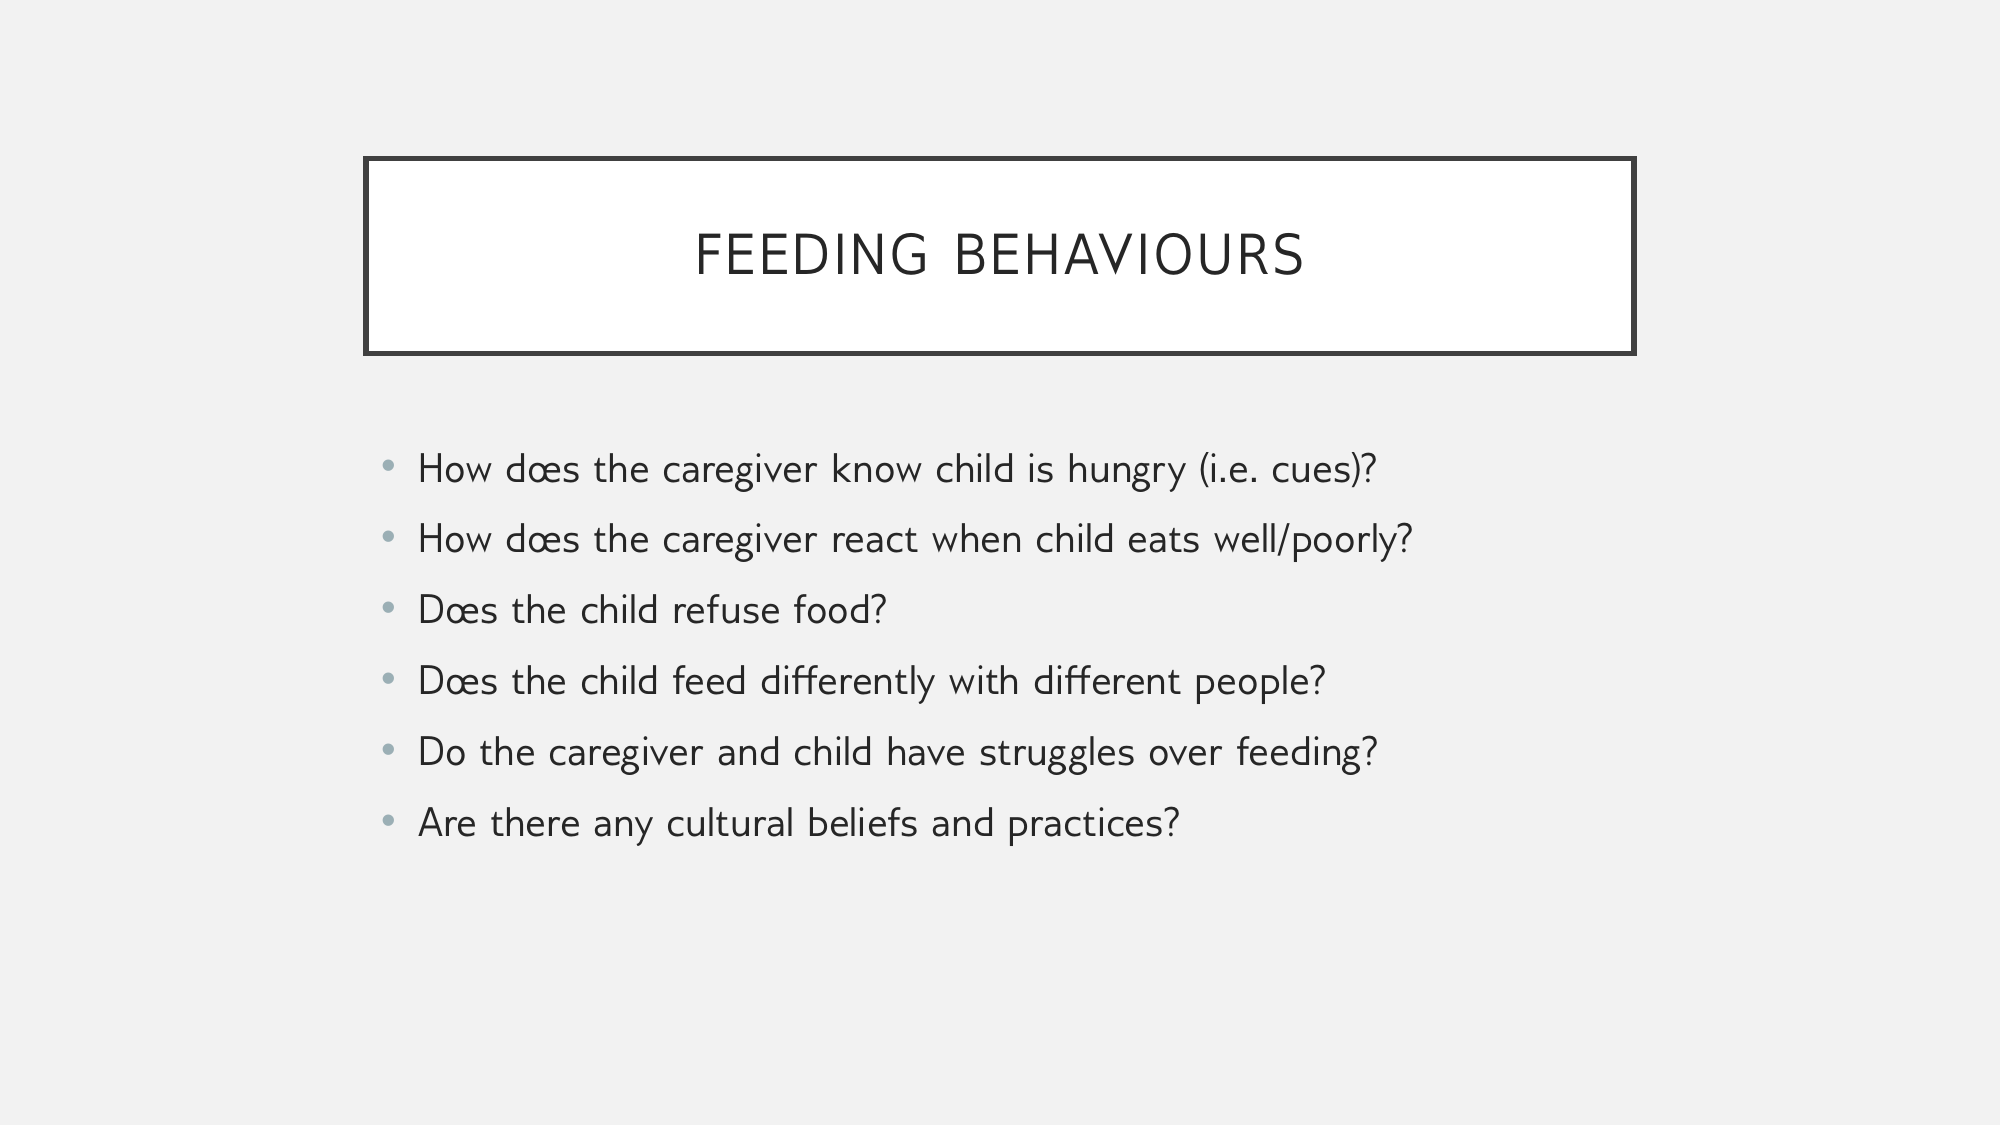

# Feeding Behaviours
How does the caregiver know child is hungry (i.e. cues)?
How does the caregiver react when child eats well/poorly?
Does the child refuse food?
Does the child feed differently with different people?
Do the caregiver and child have struggles over feeding?
Are there any cultural beliefs and practices?